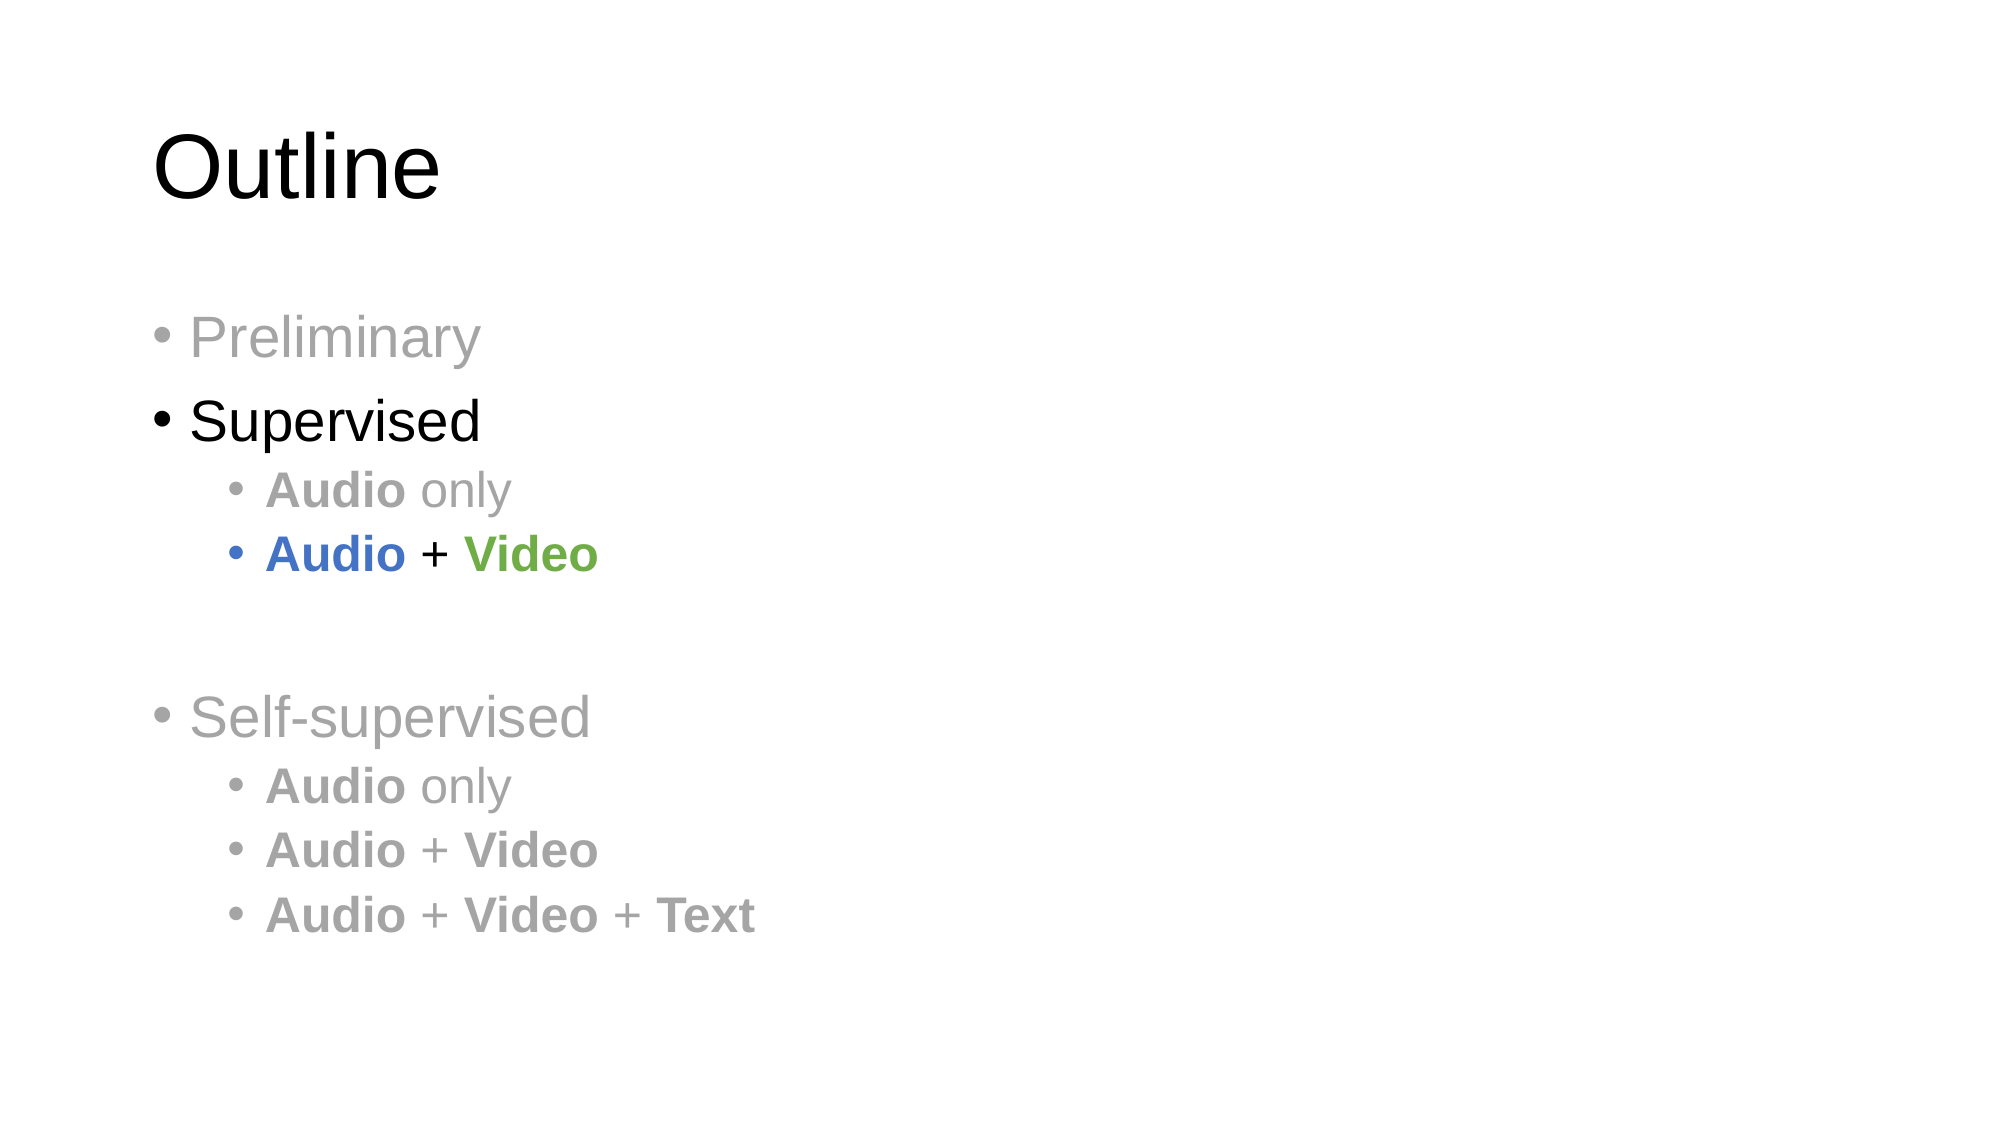

# Outline
Preliminary
Supervised
Audio only
Audio + Video

Self-supervised
Audio only
Audio + Video
Audio + Video + Text